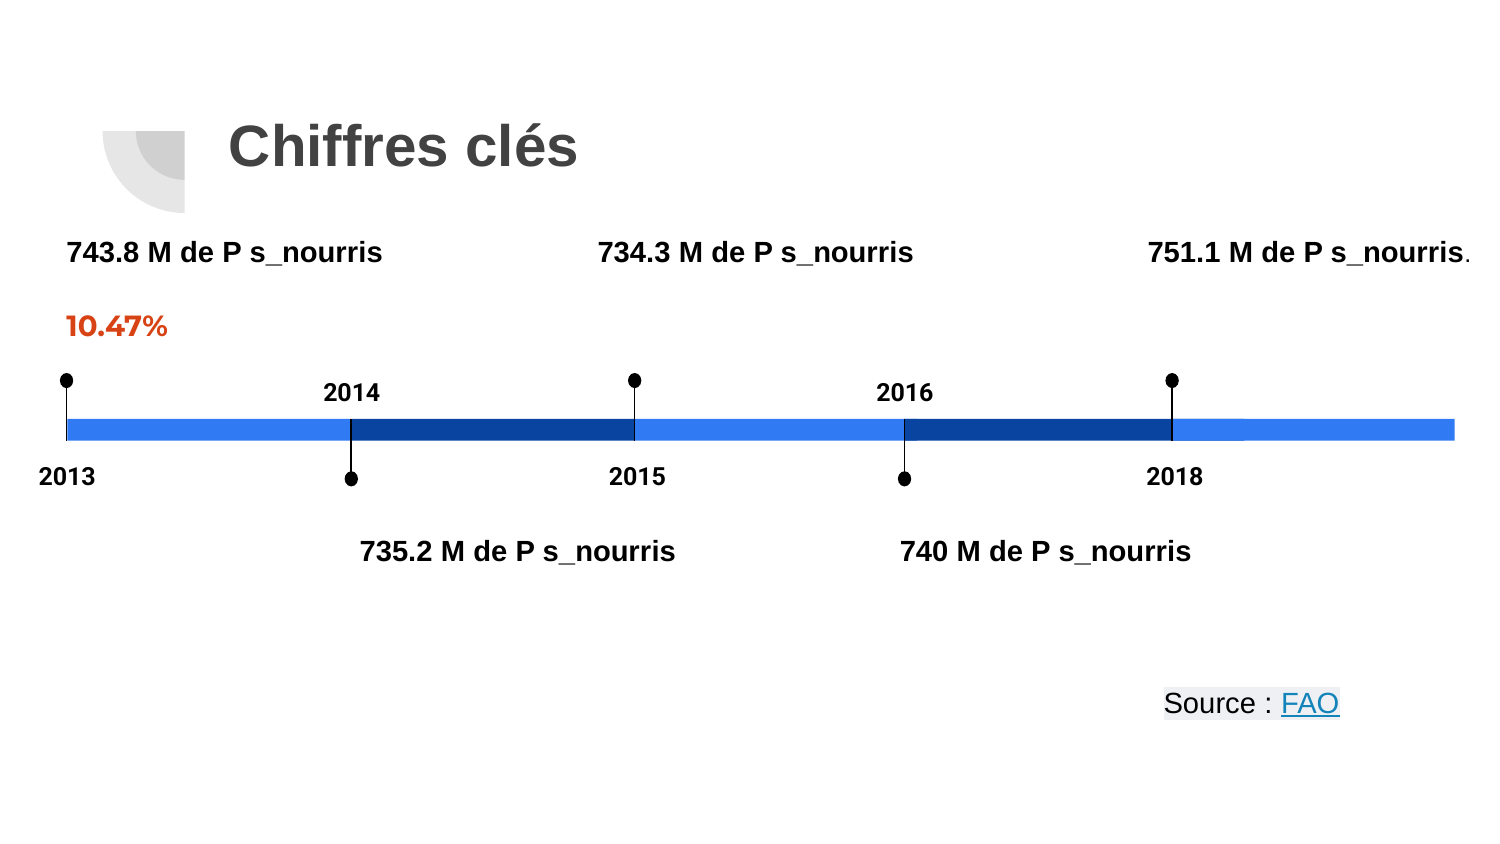

# Chiffres clés

743.8 M de P s_nourris
10.47%

2013

734.3 M de P s_nourris

2015

751.1 M de P s_nourris.

2018

2014

735.2 M de P s_nourris

2016

740 M de P s_nourris

Source : FAO